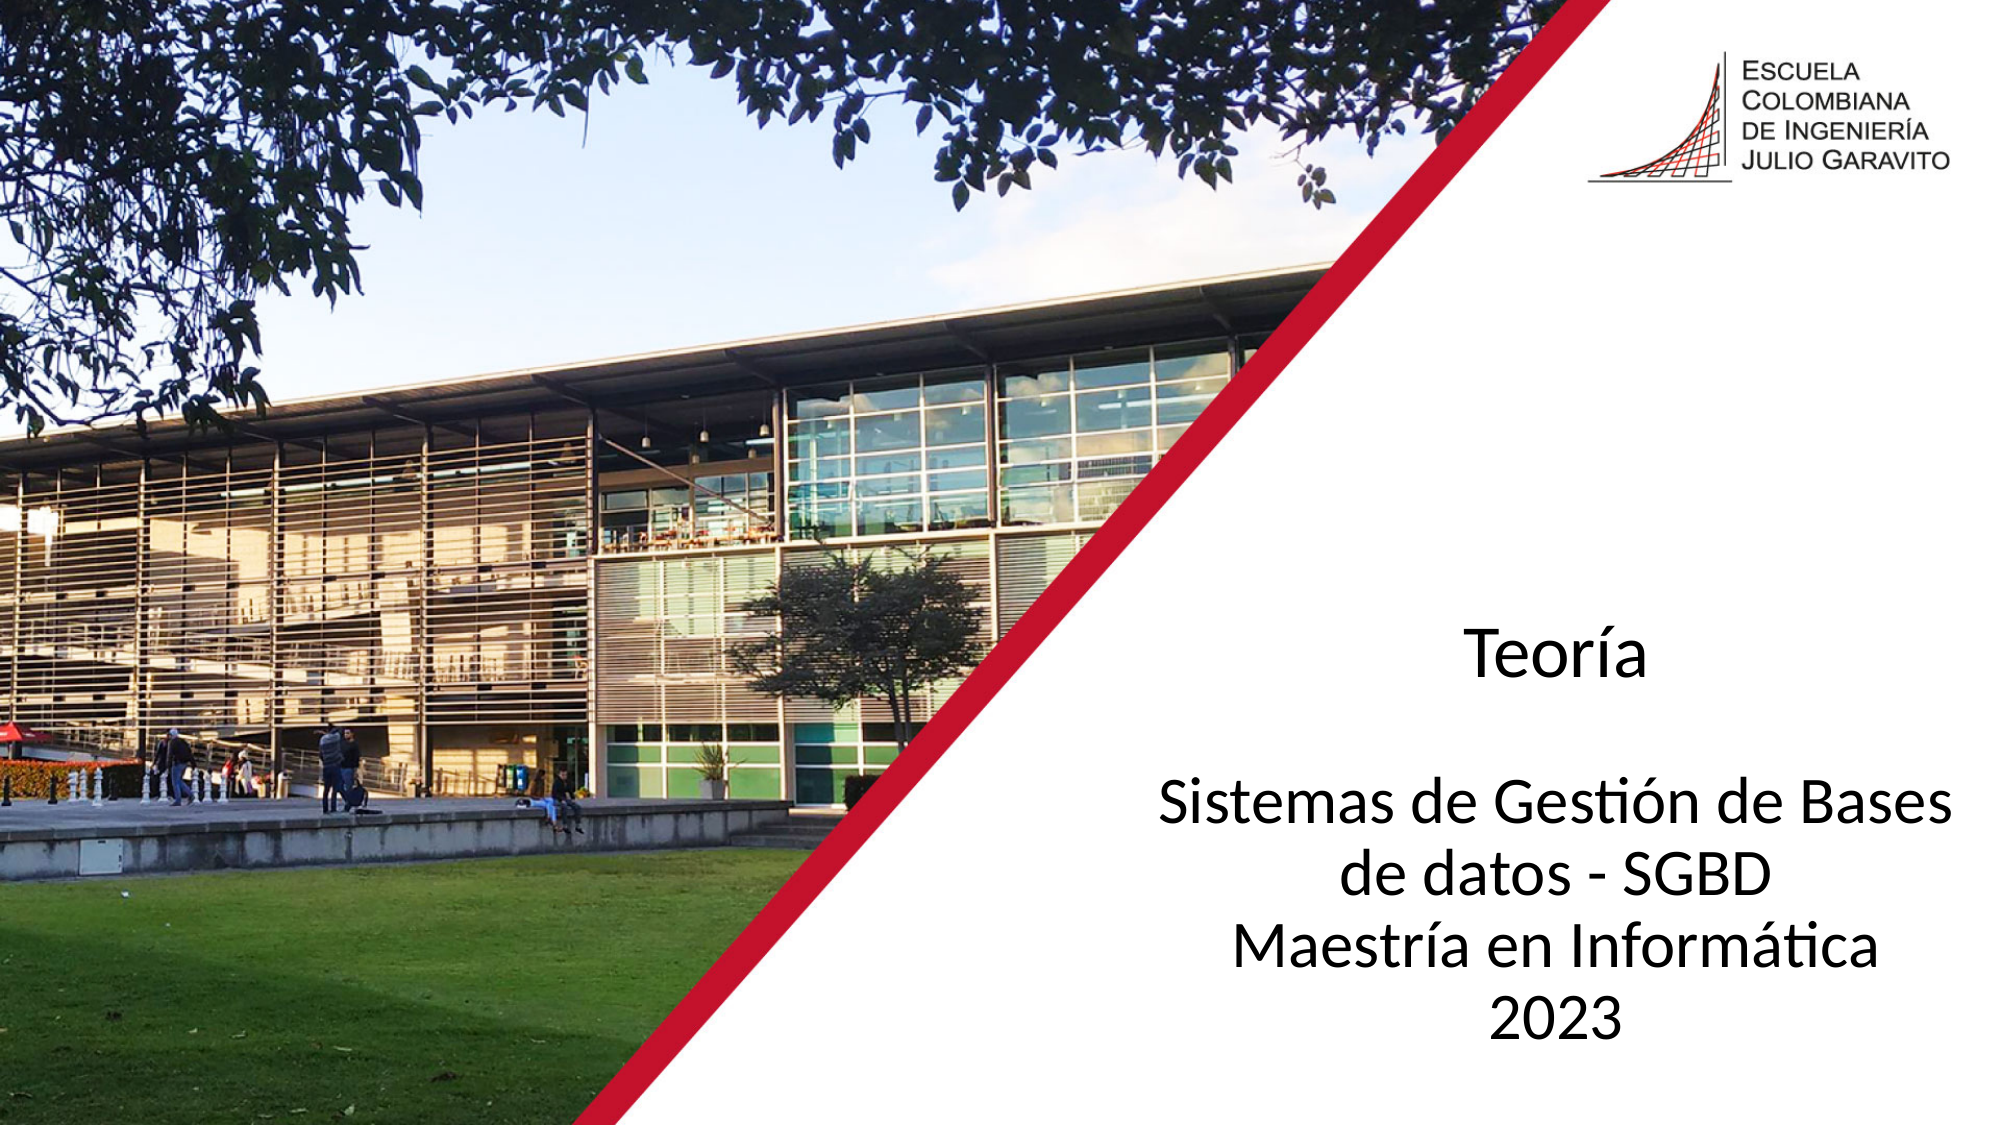

Teoría

Sistemas de Gestión de Bases de datos - SGBD
Maestría en Informática
2023